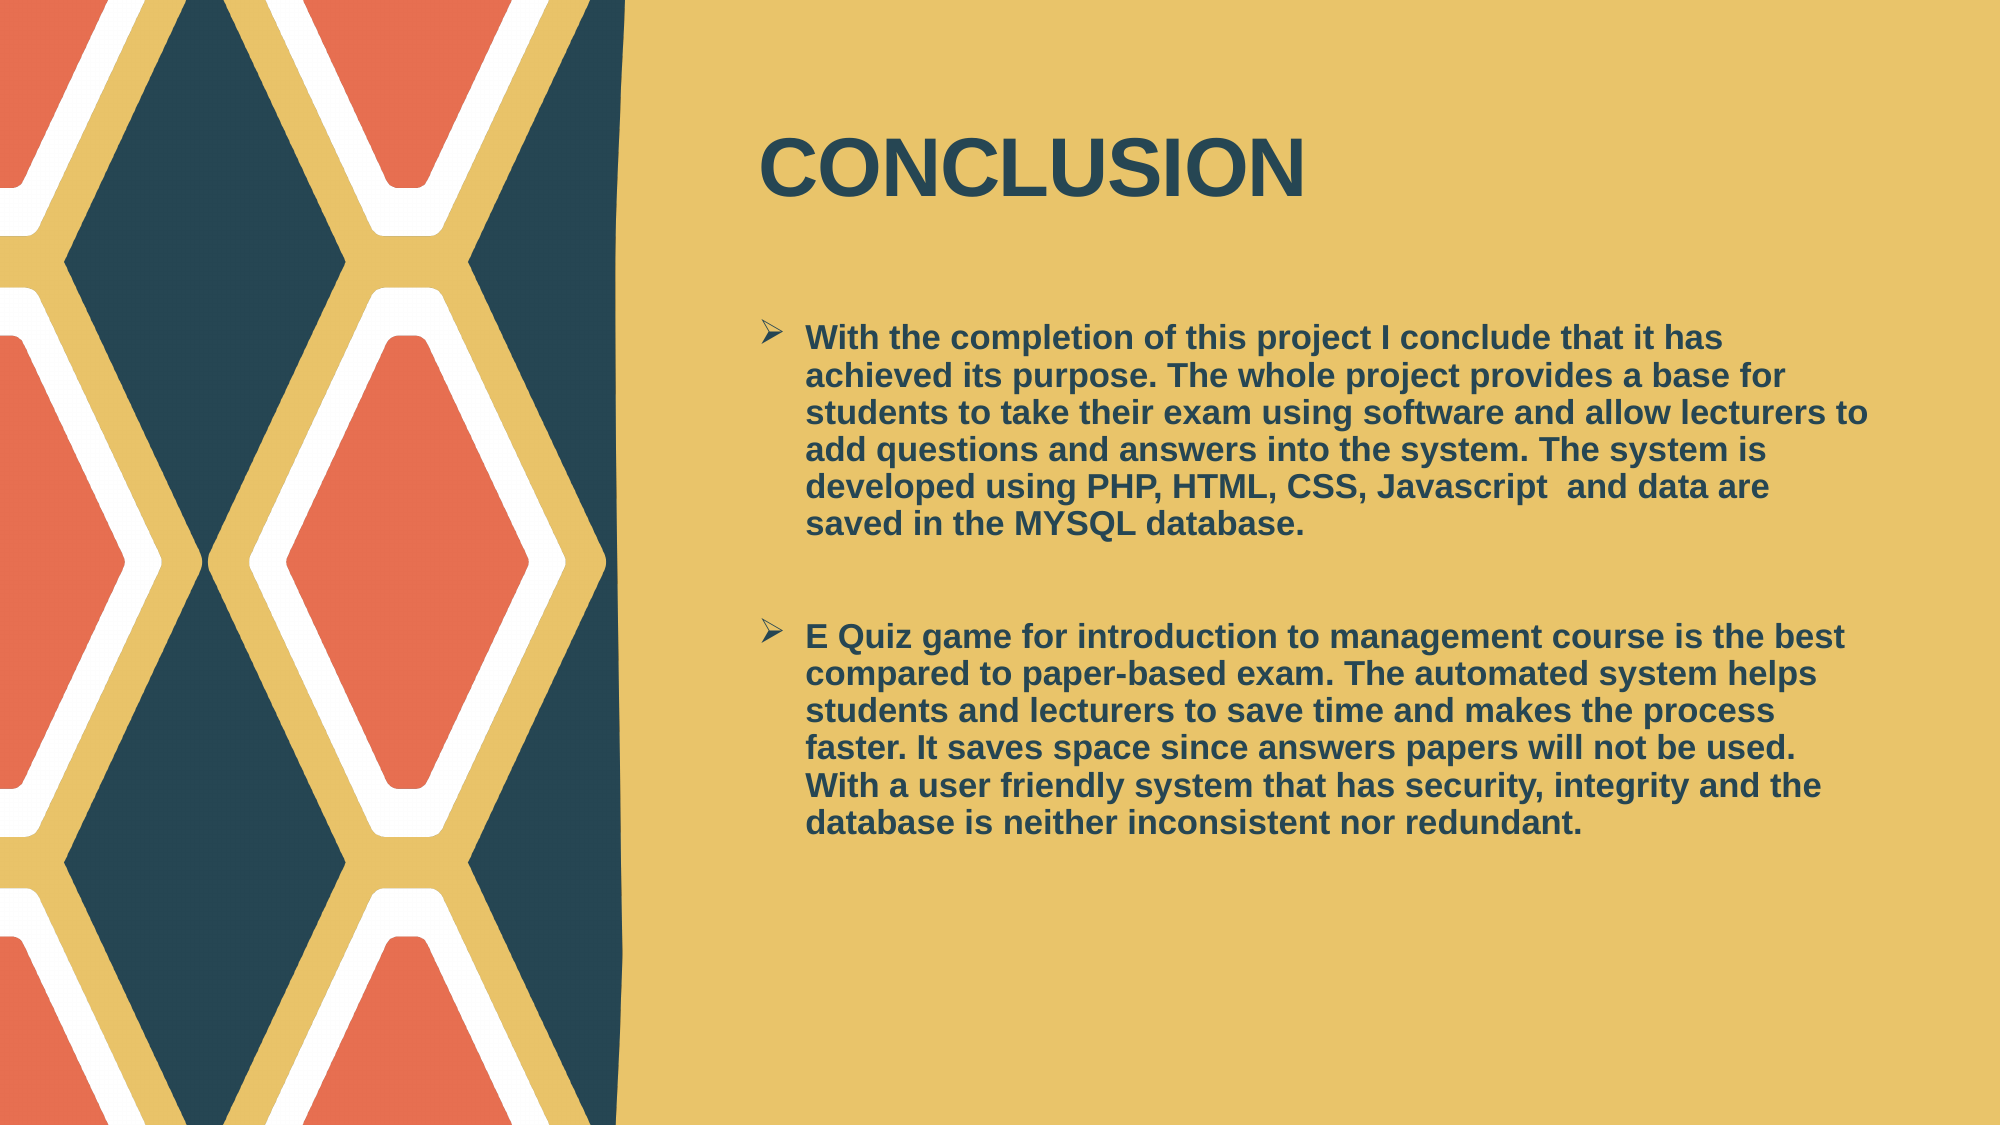

# CONCLUSION
With the completion of this project I conclude that it has achieved its purpose. The whole project provides a base for students to take their exam using software and allow lecturers to add questions and answers into the system. The system is developed using PHP, HTML, CSS, Javascript  and data are saved in the MYSQL database.

E Quiz game for introduction to management course is the best compared to paper-based exam. The automated system helps students and lecturers to save time and makes the process faster. It saves space since answers papers will not be used. With a user friendly system that has security, integrity and the database is neither inconsistent nor redundant.